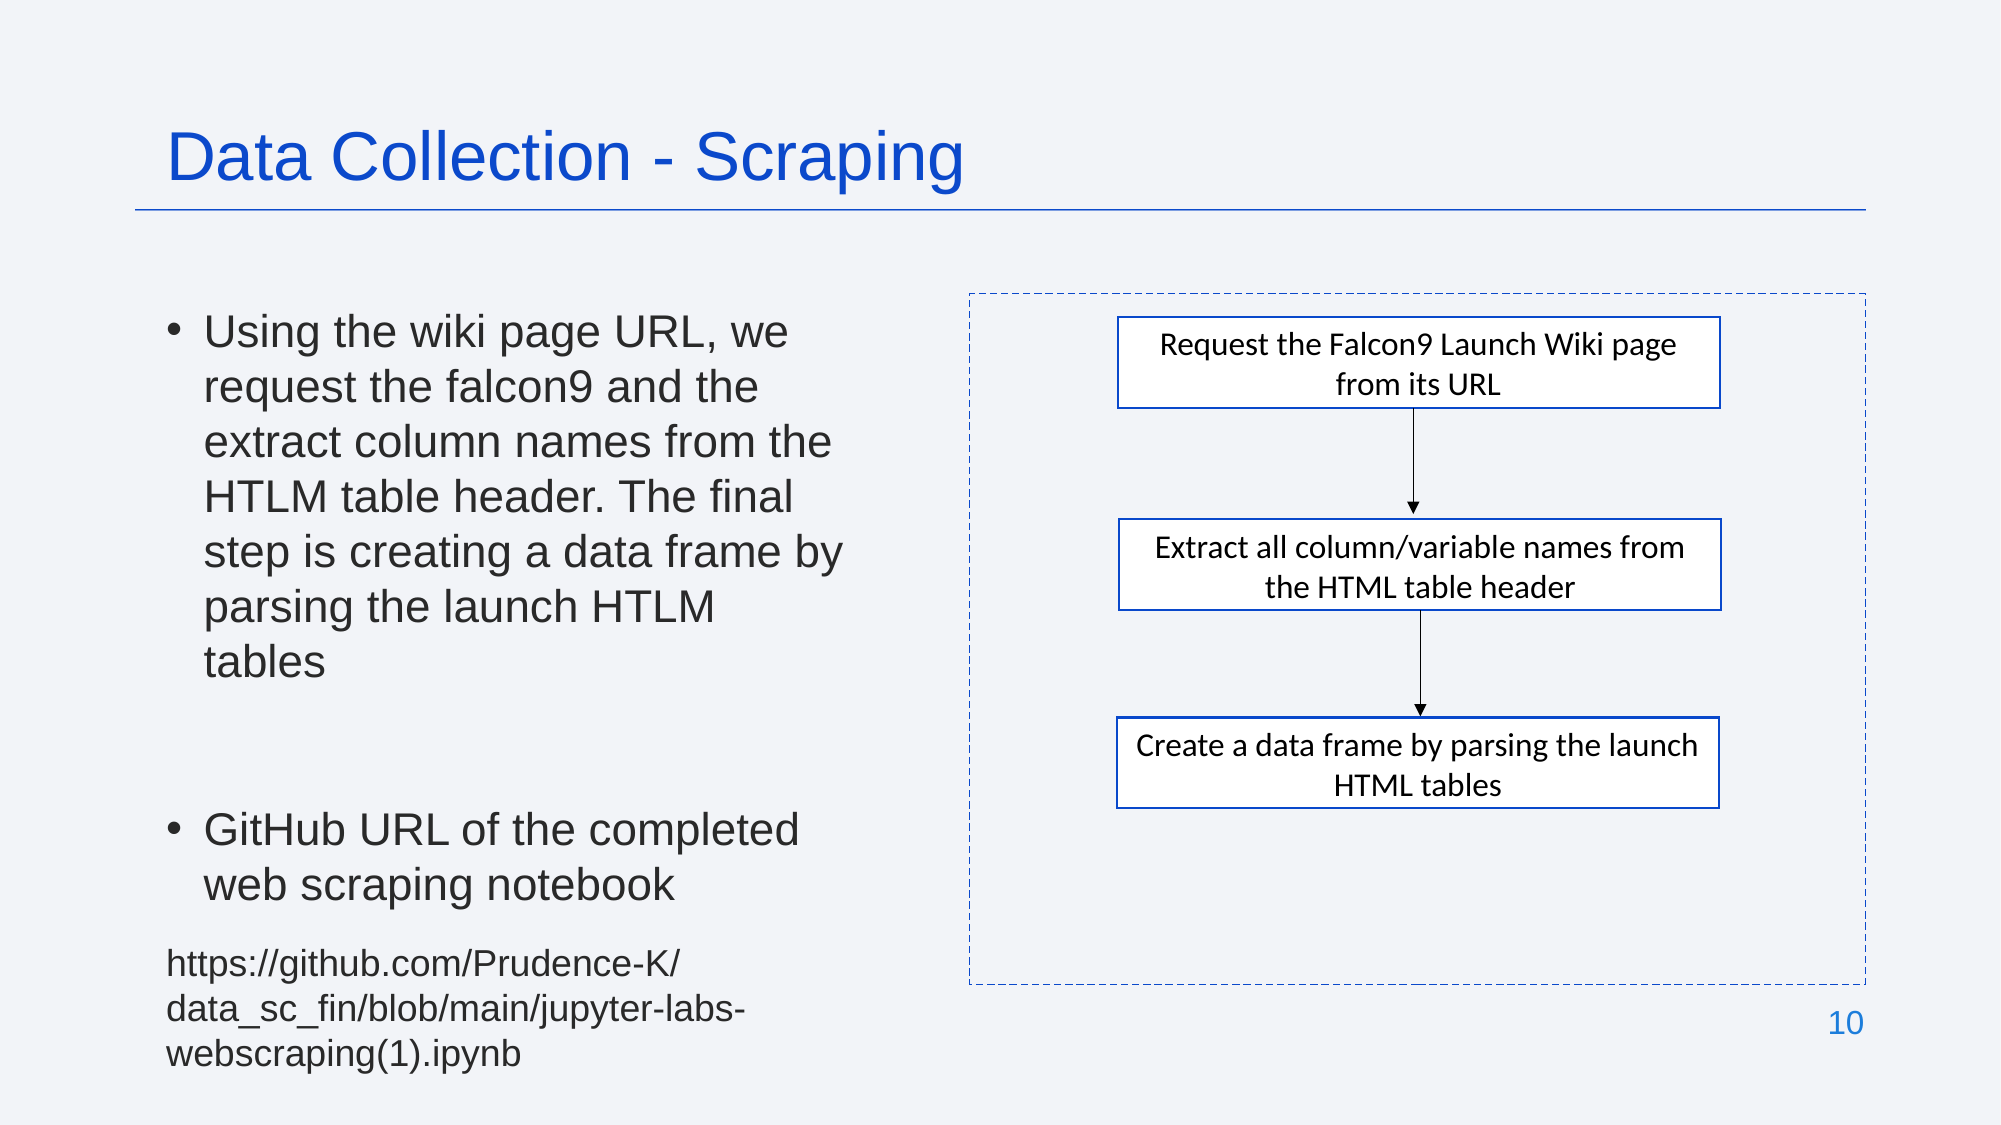

Data Collection - Scraping
Using the wiki page URL, we request the falcon9 and the extract column names from the HTLM table header. The final step is creating a data frame by parsing the launch HTLM tables

GitHub URL of the completed web scraping notebook
https://github.com/Prudence-K/data_sc_fin/blob/main/jupyter-labs-webscraping(1).ipynb

Request the Falcon9 Launch Wiki page from its URL
Extract all column/variable names from the HTML table header
Create a data frame by parsing the launch HTML tables
10